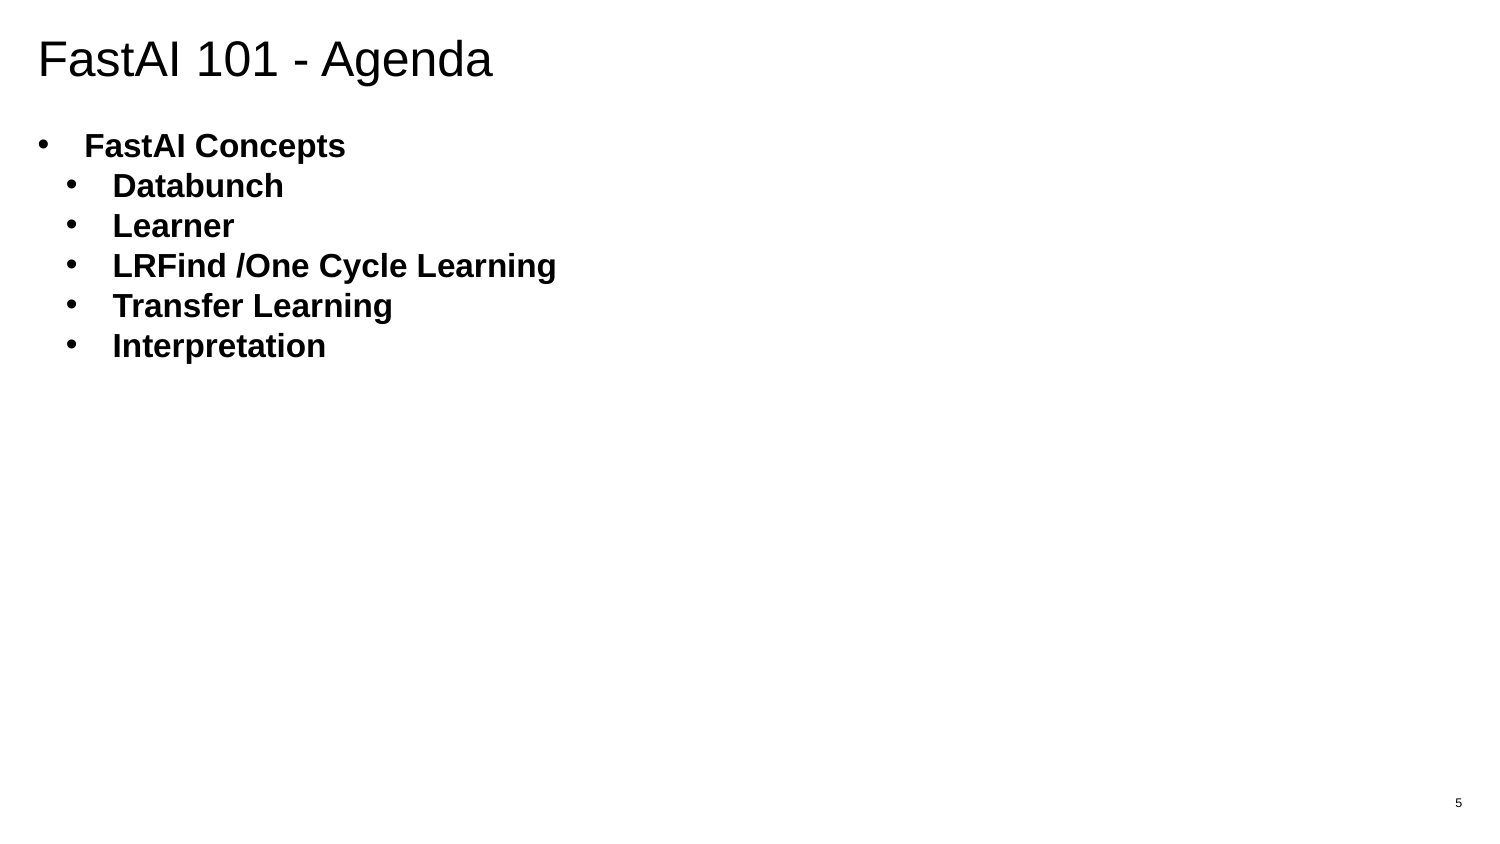

# FastAI 101 - Agenda
FastAI Concepts
Databunch
Learner
LRFind /One Cycle Learning
Transfer Learning
Interpretation

5